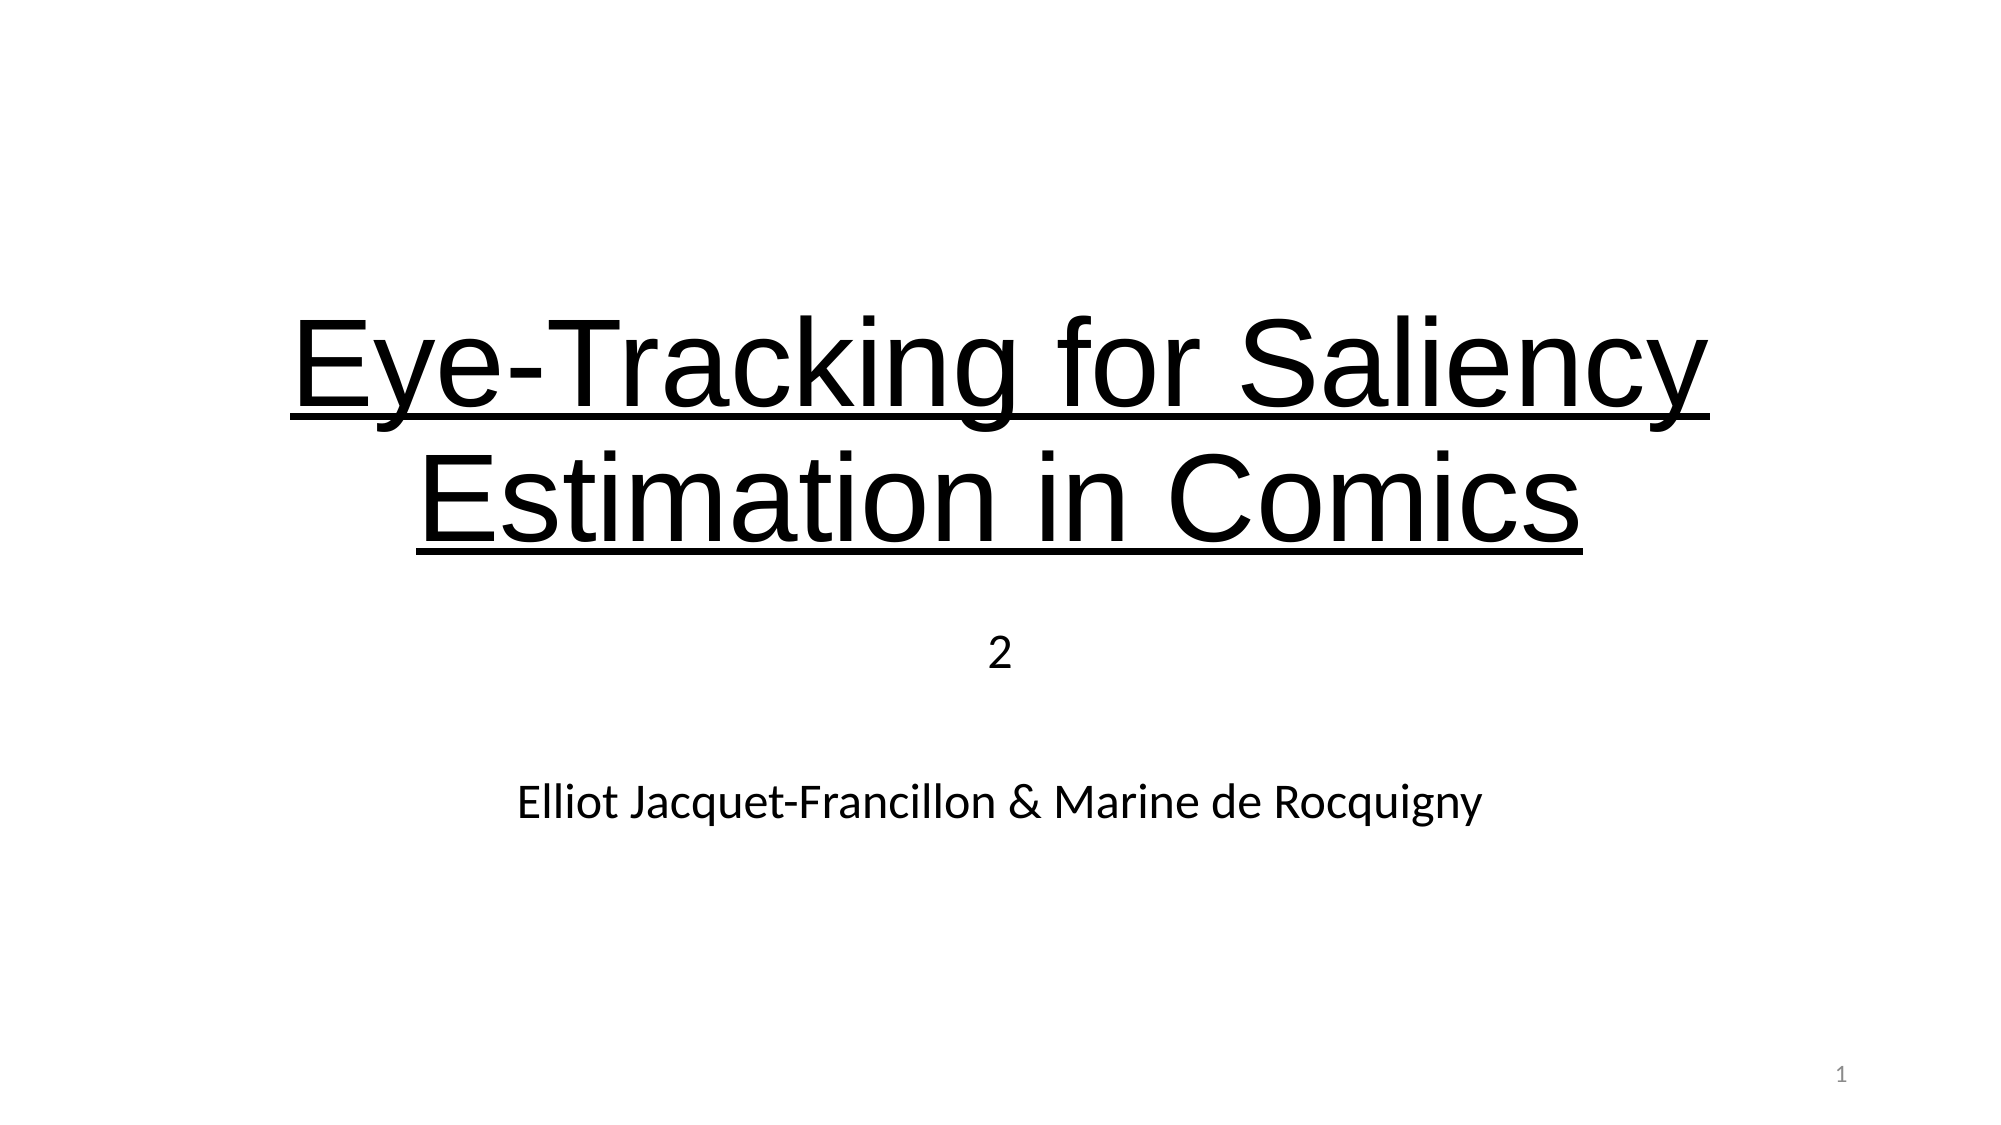

# Eye-Tracking for Saliency Estimation in Comics
2

Elliot Jacquet-Francillon & Marine de Rocquigny
1